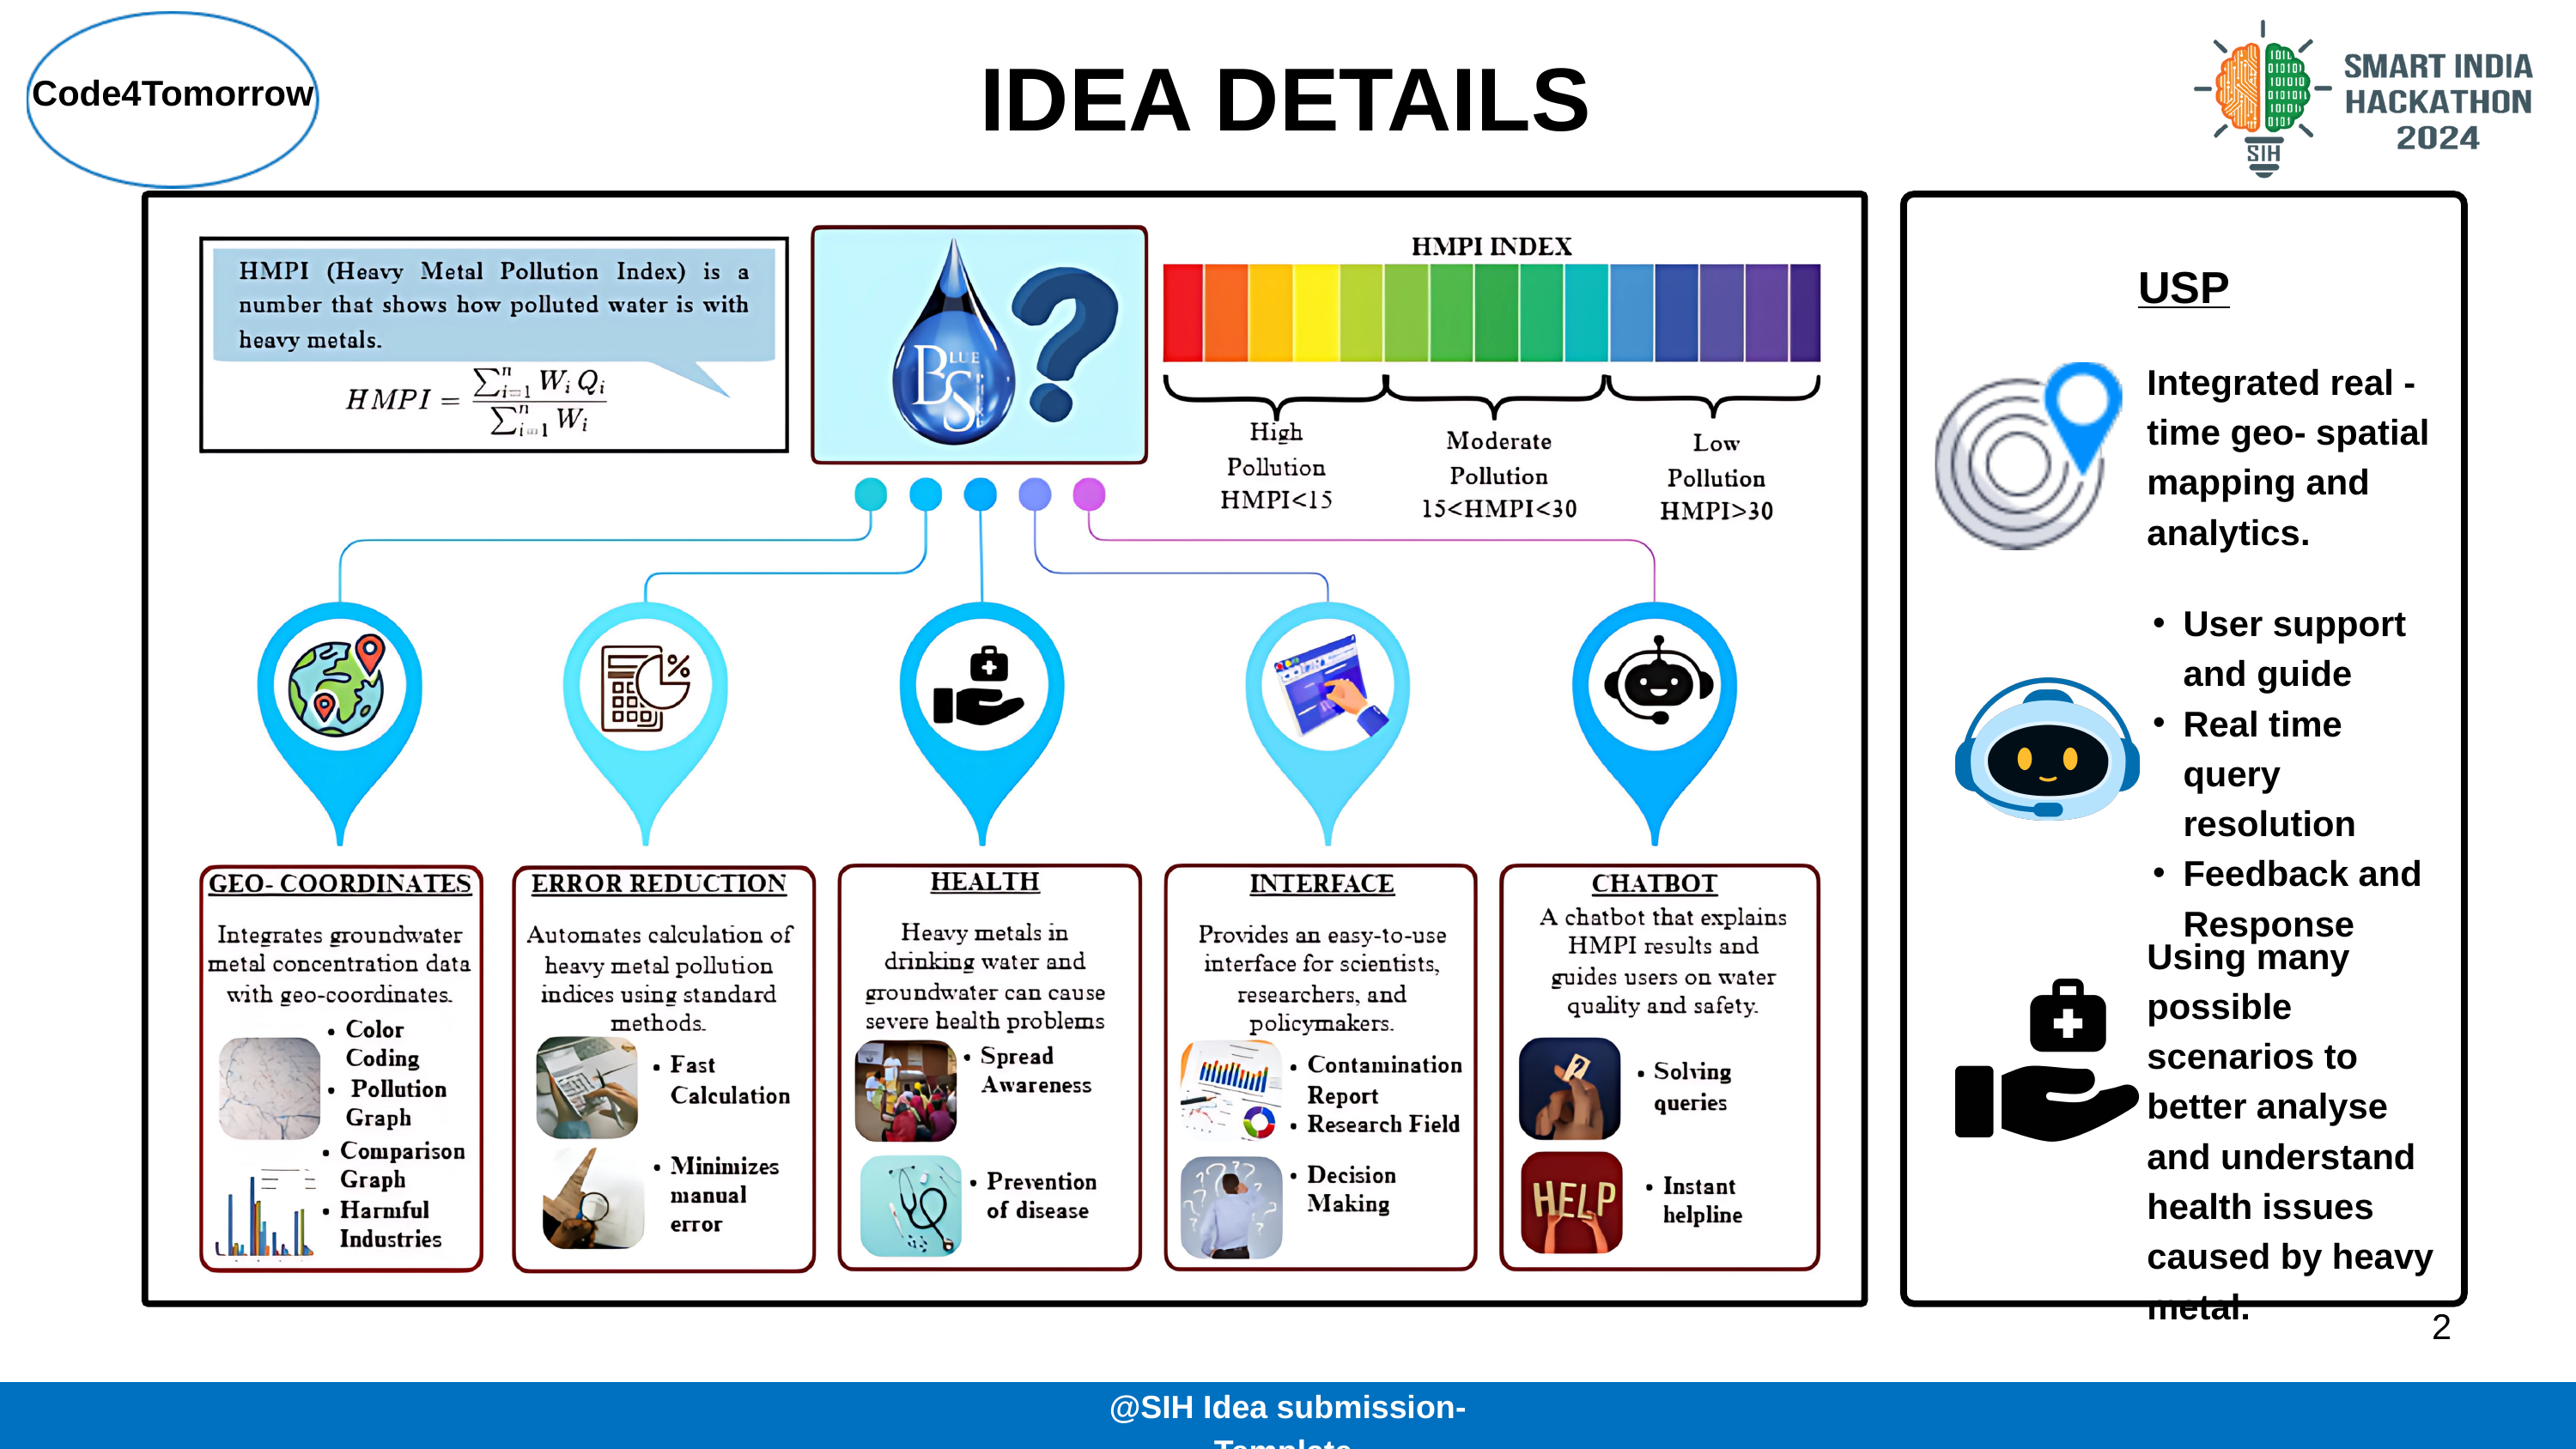

IDEA DETAILS
Code4Tomorrow

USP
Integrated real - time geo- spatial mapping and analytics.

User support and guide
Real time query resolution
Feedback and Response

Using many possible scenarios to better analyse and understand health issues caused by heavy metal.

2
@SIH Idea submission- Template